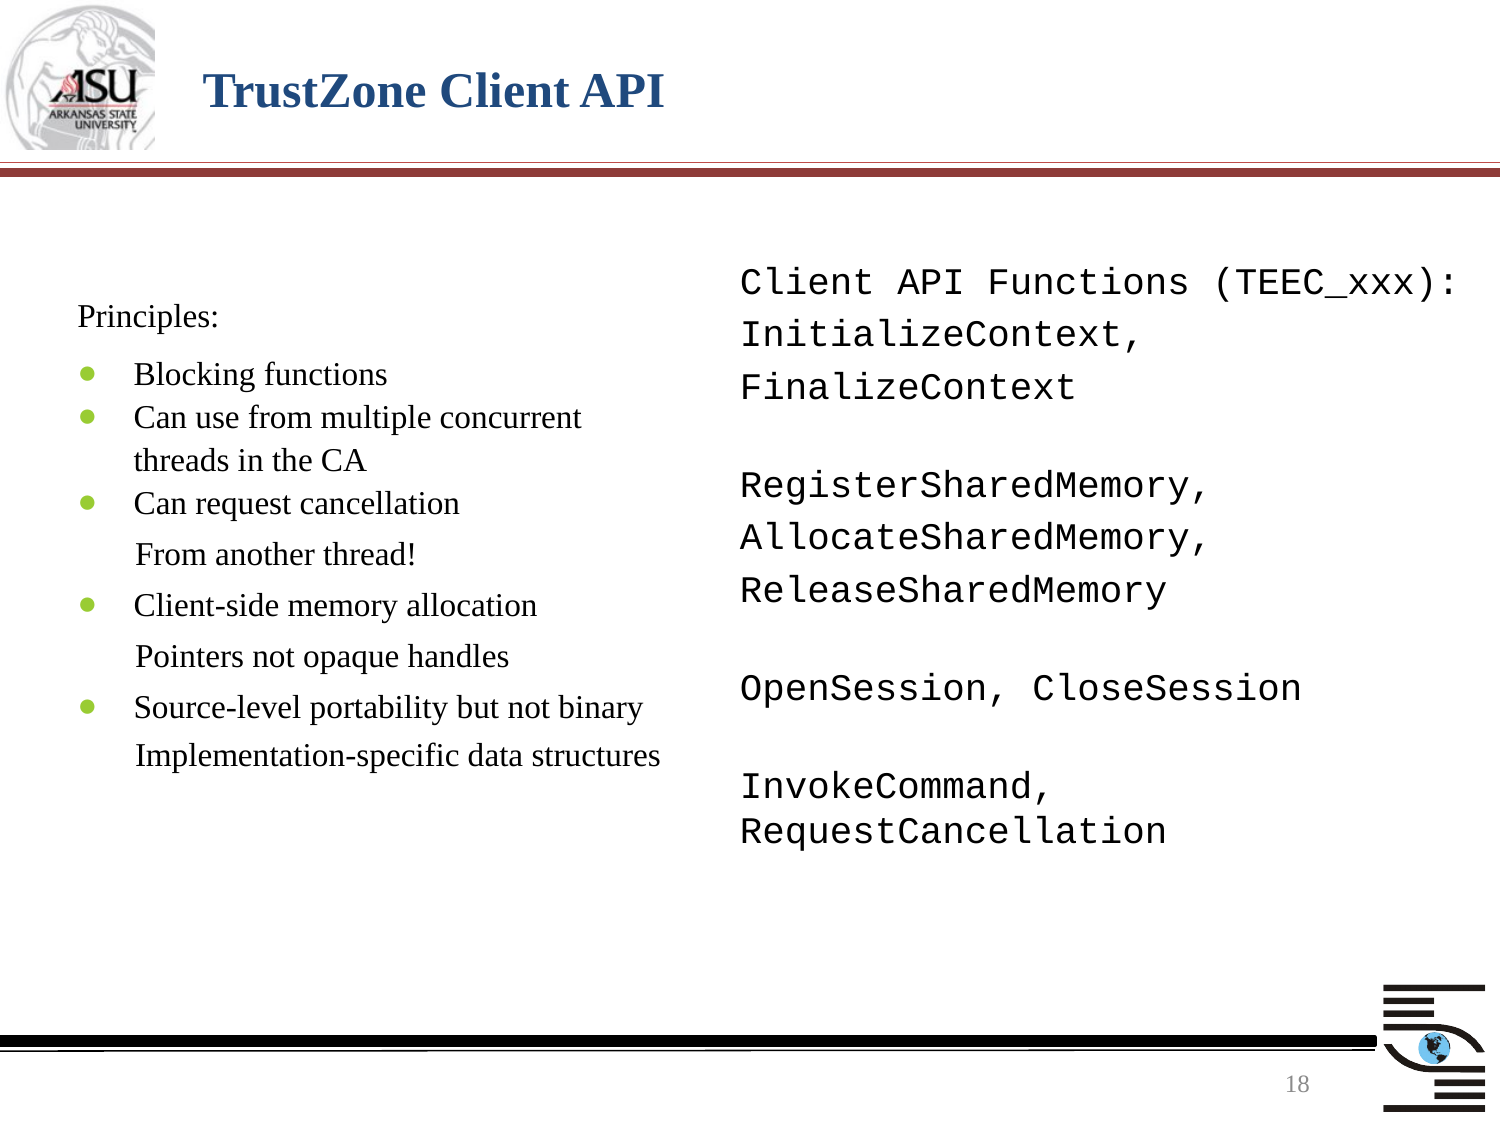

# ﻿TrustZone Client API
Principles:
Blocking functions
Can use from multiple concurrent threads in the CA
Can request cancellation
       From another thread!
Client-side memory allocation
       Pointers not opaque handles
Source-level portability but not binary
       Implementation-specific data structures

Client API Functions (TEEC_xxx):
InitializeContext,
FinalizeContext
RegisterSharedMemory,
AllocateSharedMemory,
ReleaseSharedMemory
OpenSession, CloseSession
InvokeCommand,
RequestCancellation
18